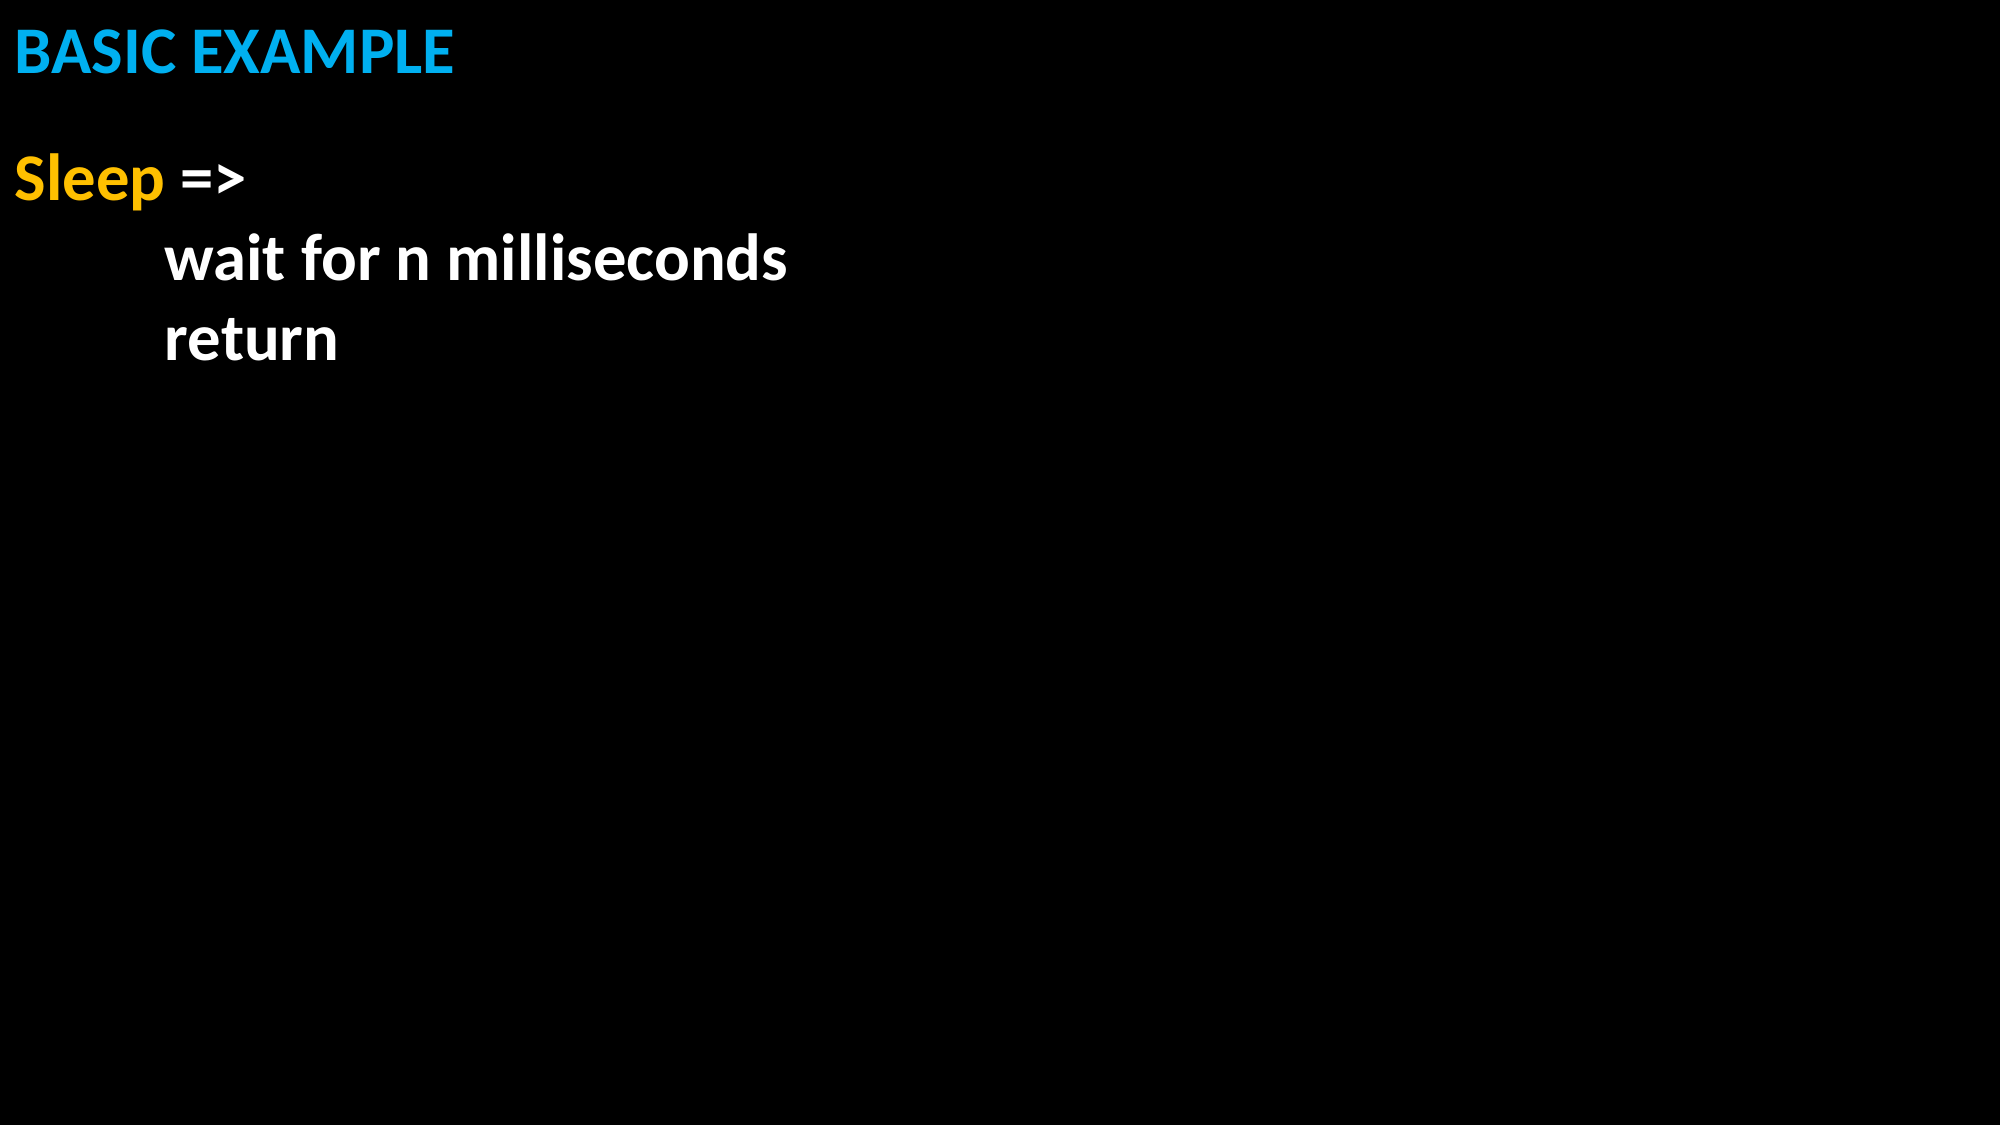

BASIC EXAMPLE
Sleep =>
	wait for n milliseconds
	return